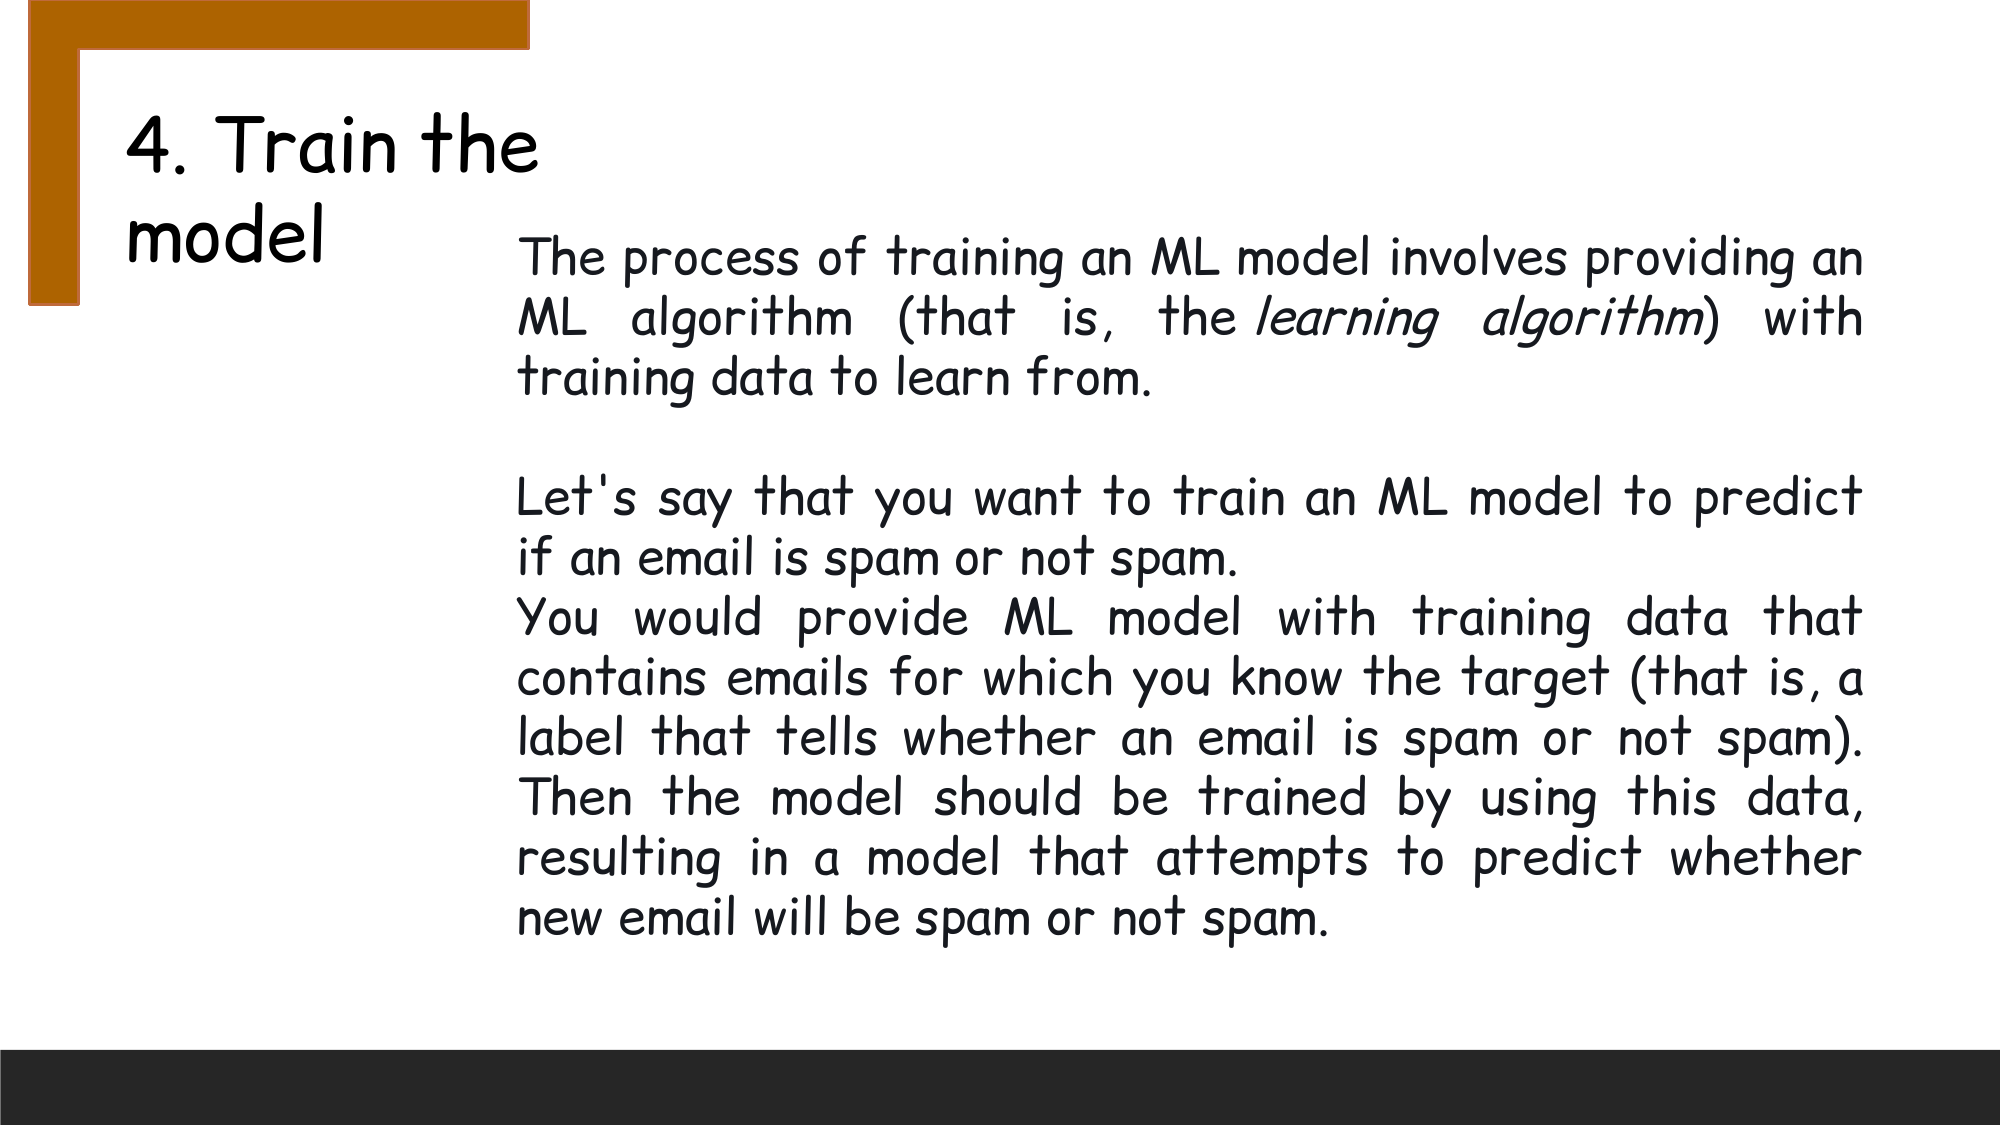

4. Train the model
The process of training an ML model involves providing an ML algorithm (that is, the learning algorithm) with training data to learn from.

Let's say that you want to train an ML model to predict if an email is spam or not spam.
You would provide ML model with training data that contains emails for which you know the target (that is, a label that tells whether an email is spam or not spam). Then the model should be trained by using this data, resulting in a model that attempts to predict whether new email will be spam or not spam.